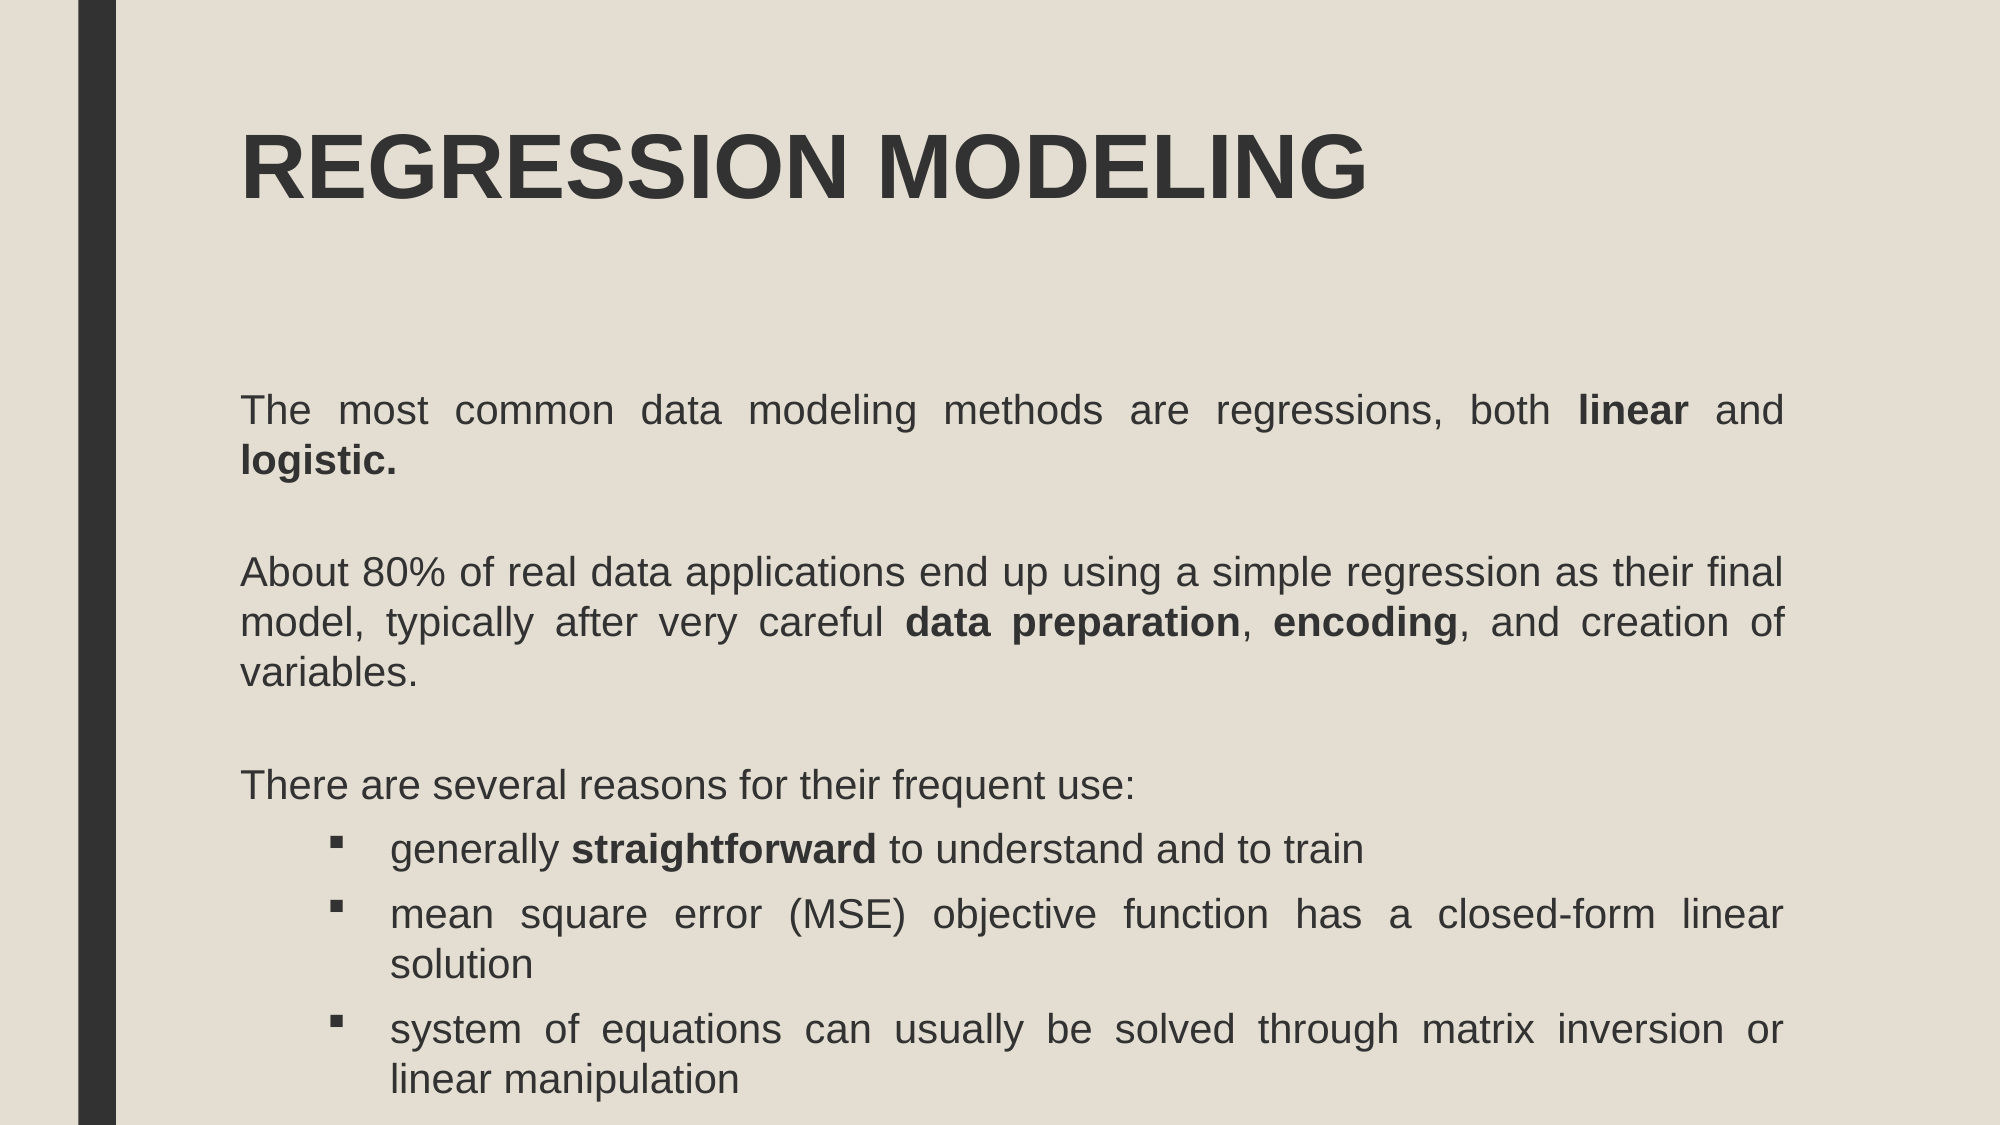

# REGRESSION MODELING
The most common data modeling methods are regressions, both linear and logistic.

About 80% of real data applications end up using a simple regression as their final model, typically after very careful data preparation, encoding, and creation of variables.

There are several reasons for their frequent use:
generally straightforward to understand and to train
mean square error (MSE) objective function has a closed-form linear solution
system of equations can usually be solved through matrix inversion or linear manipulation